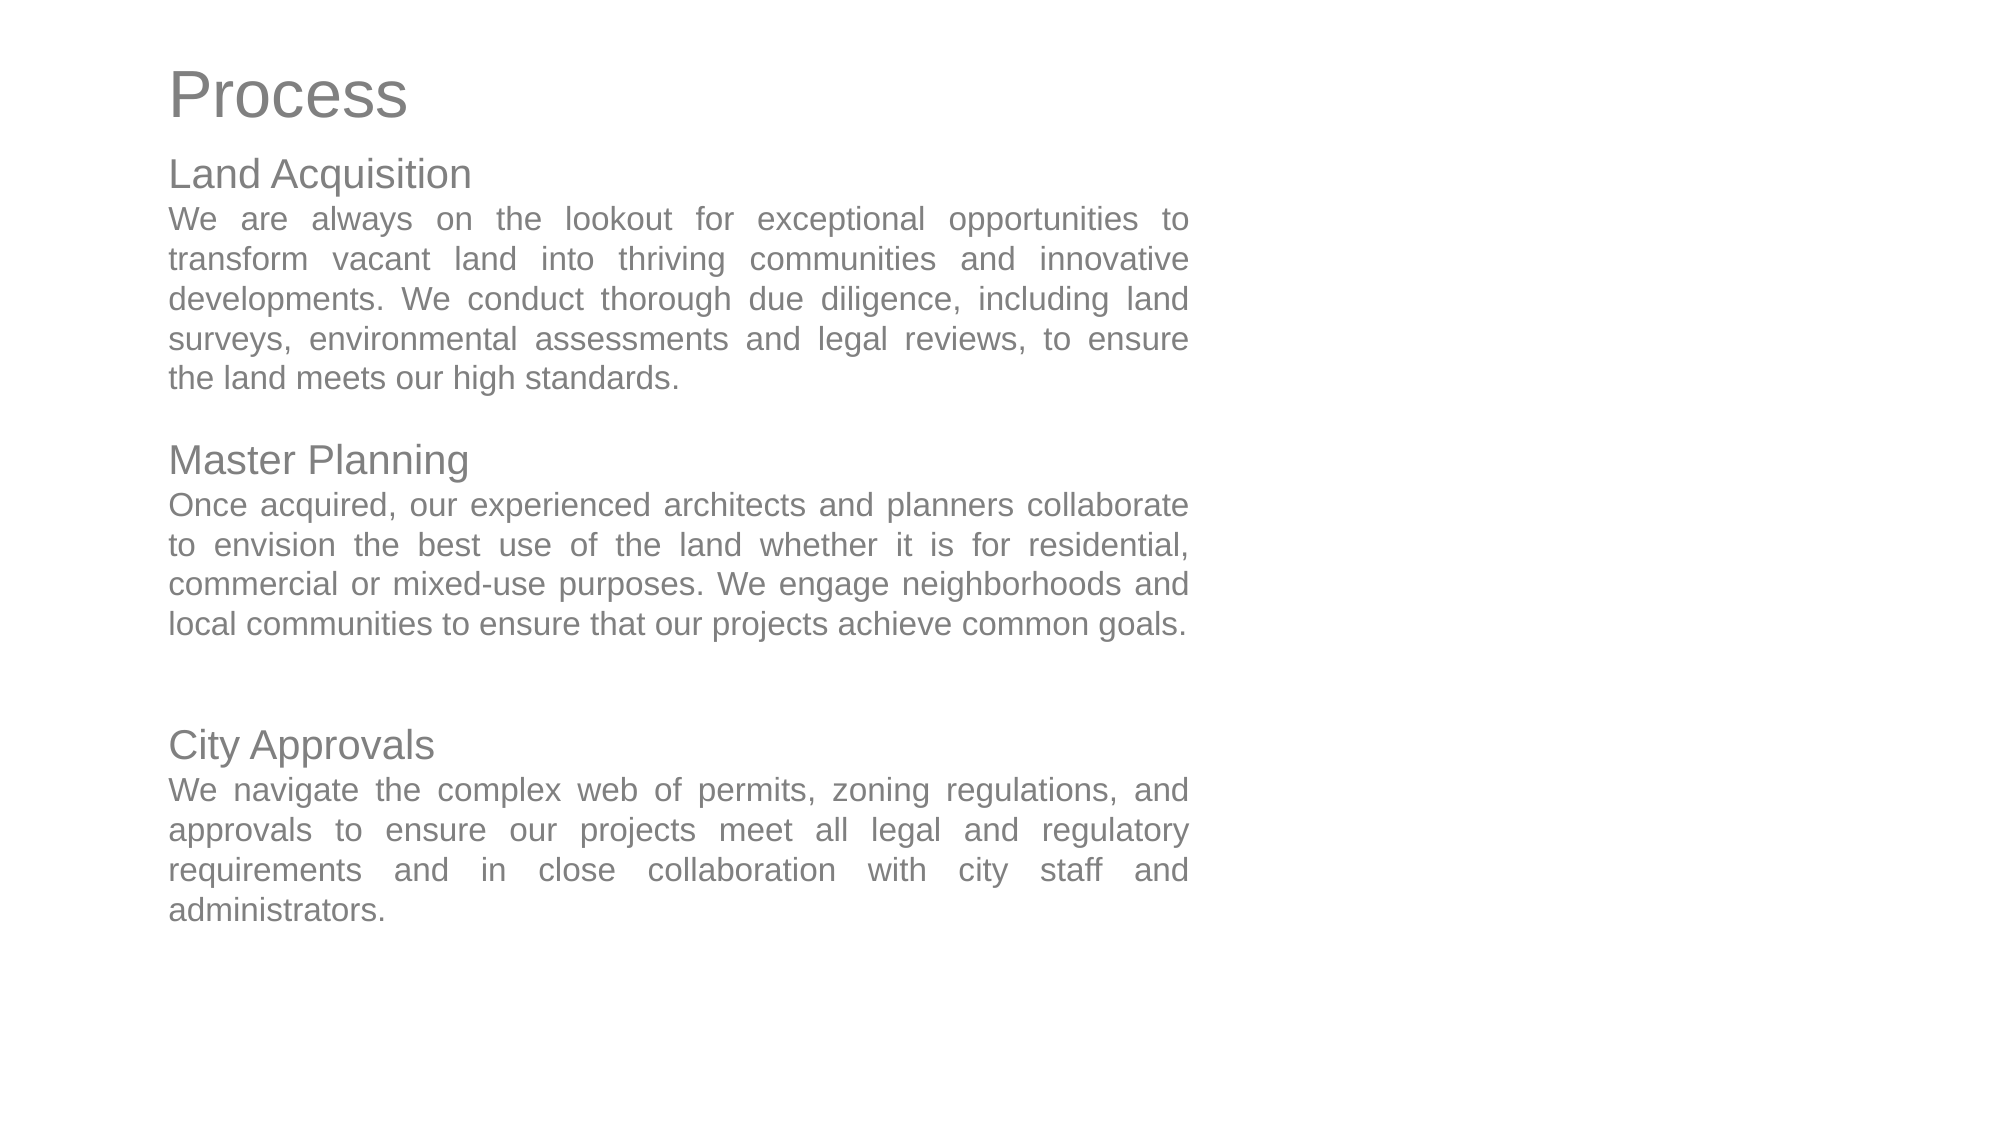

Process
Land Acquisition
We are always on the lookout for exceptional opportunities to transform vacant land into thriving communities and innovative developments. We conduct thorough due diligence, including land surveys, environmental assessments and legal reviews, to ensure the land meets our high standards.
Master Planning
Once acquired, our experienced architects and planners collaborate to envision the best use of the land whether it is for residential, commercial or mixed-use purposes. We engage neighborhoods and local communities to ensure that our projects achieve common goals.
City Approvals
We navigate the complex web of permits, zoning regulations, and approvals to ensure our projects meet all legal and regulatory requirements and in close collaboration with city staff and administrators.